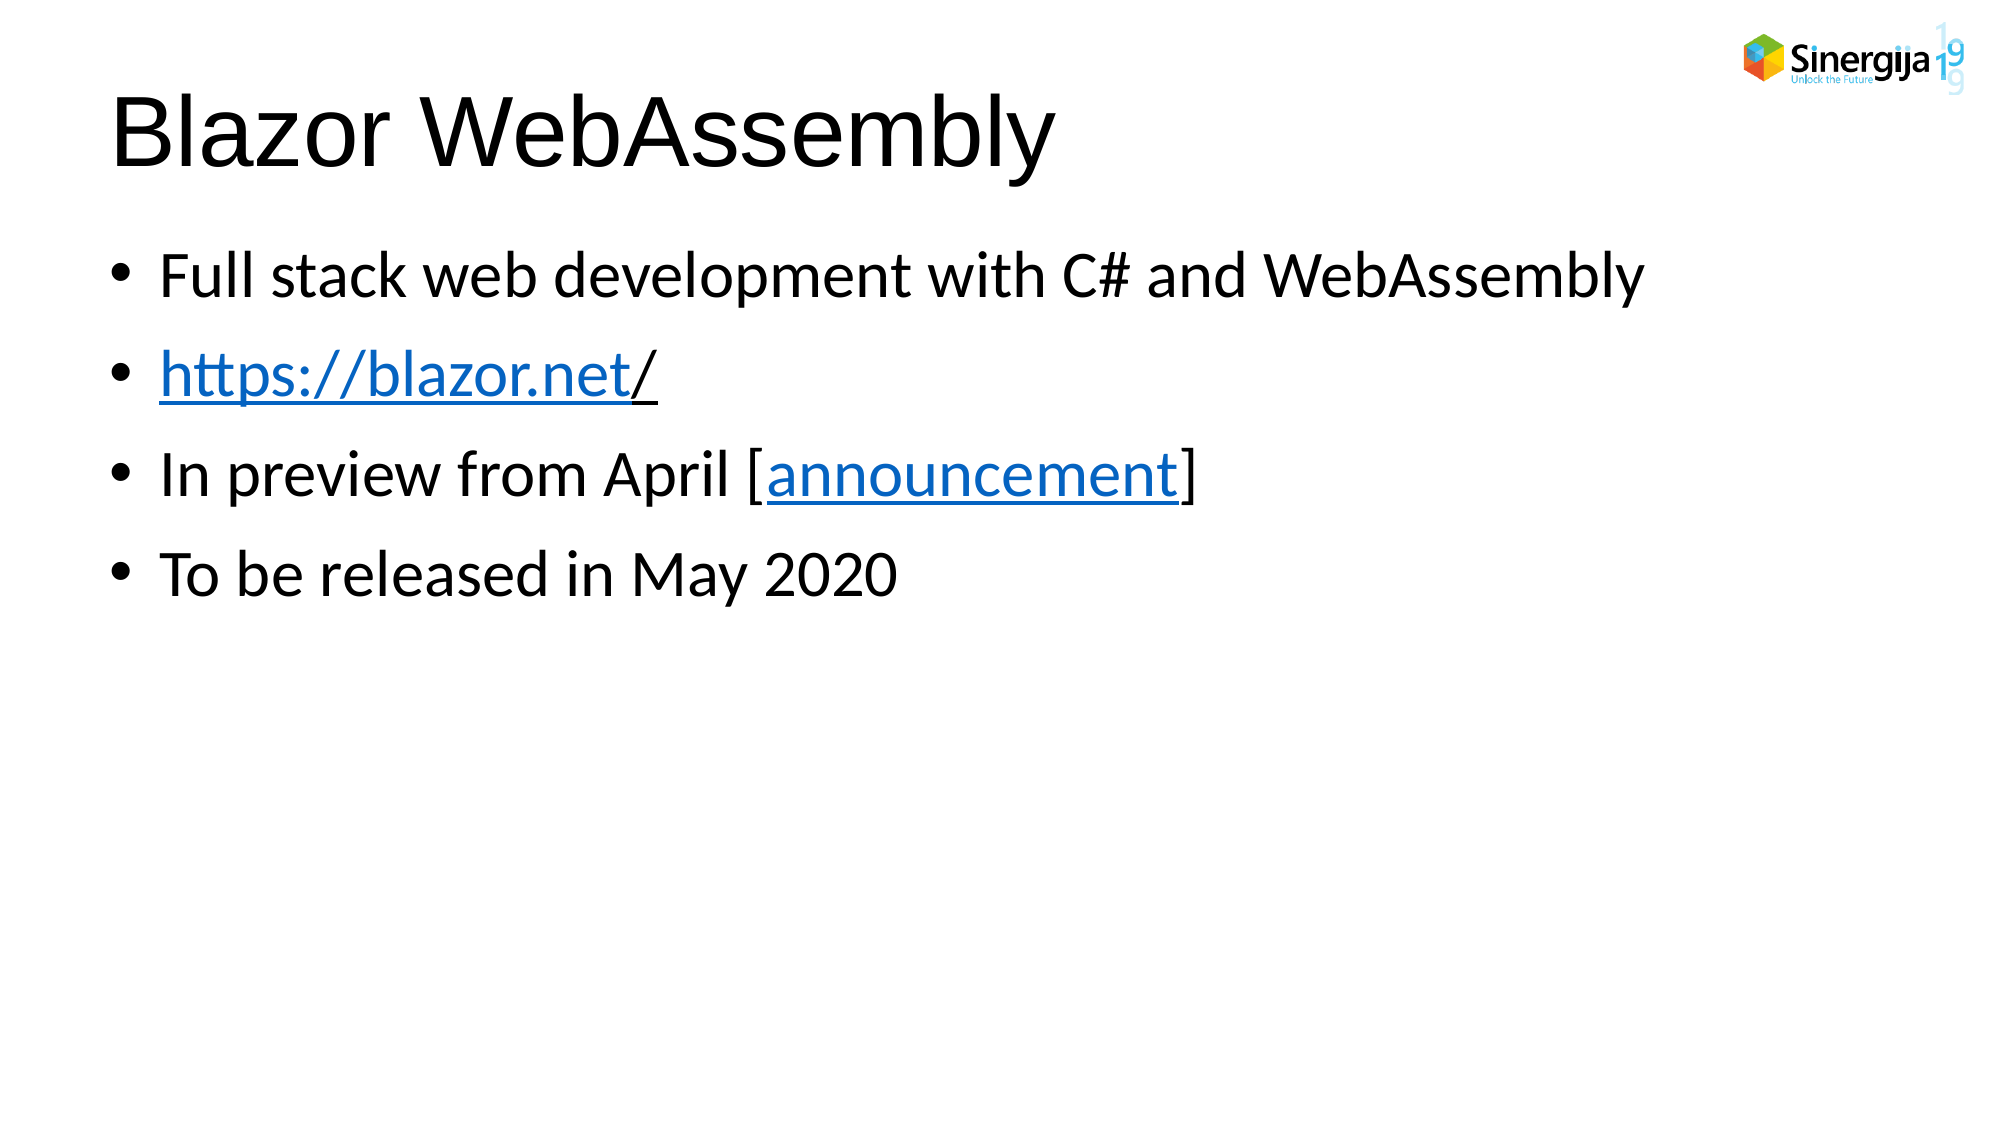

# Blazor WebAssembly
Full stack web development with C# and WebAssembly
https://blazor.net/
In preview from April [announcement]
To be released in May 2020